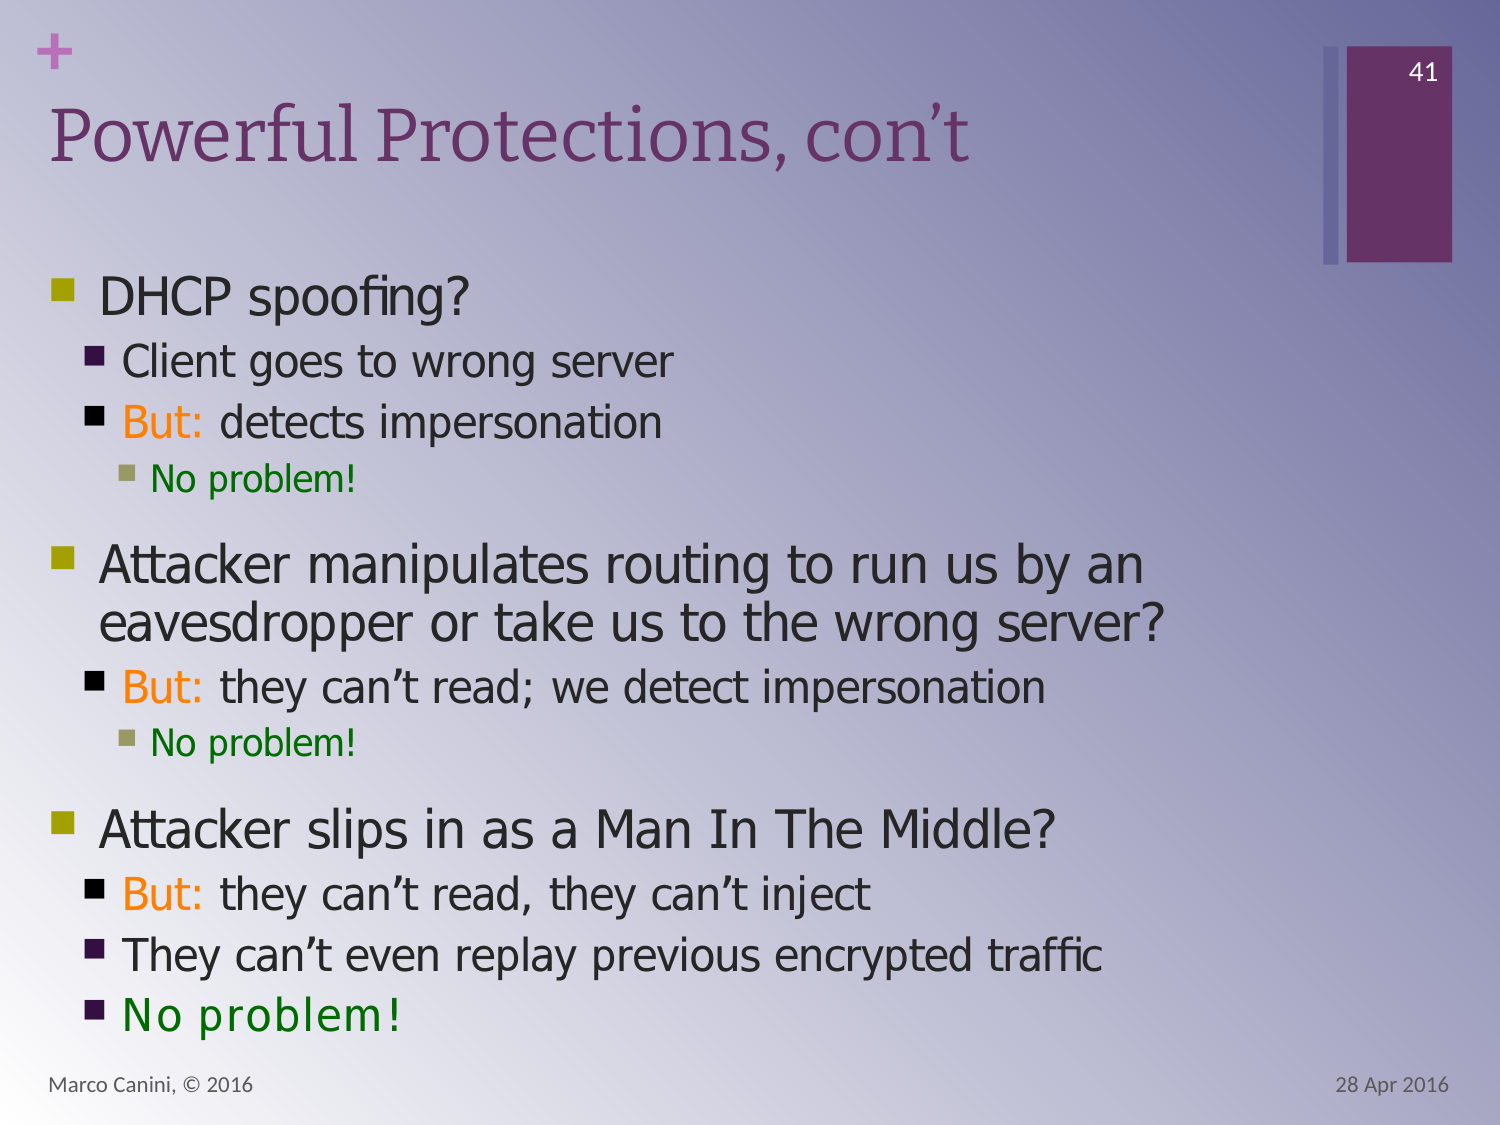

41
# Powerful Protections, con’t
DHCP spoofing?
Client goes to wrong server
But: detects impersonation
No problem!
Attacker manipulates routing to run us by an eavesdropper or take us to the wrong server?
But: they can’t read; we detect impersonation
No problem!
Attacker slips in as a Man In The Middle?
But: they can’t read, they can’t inject
They can’t even replay previous encrypted traffic
No problem!
Marco Canini, © 2016
28 Apr 2016